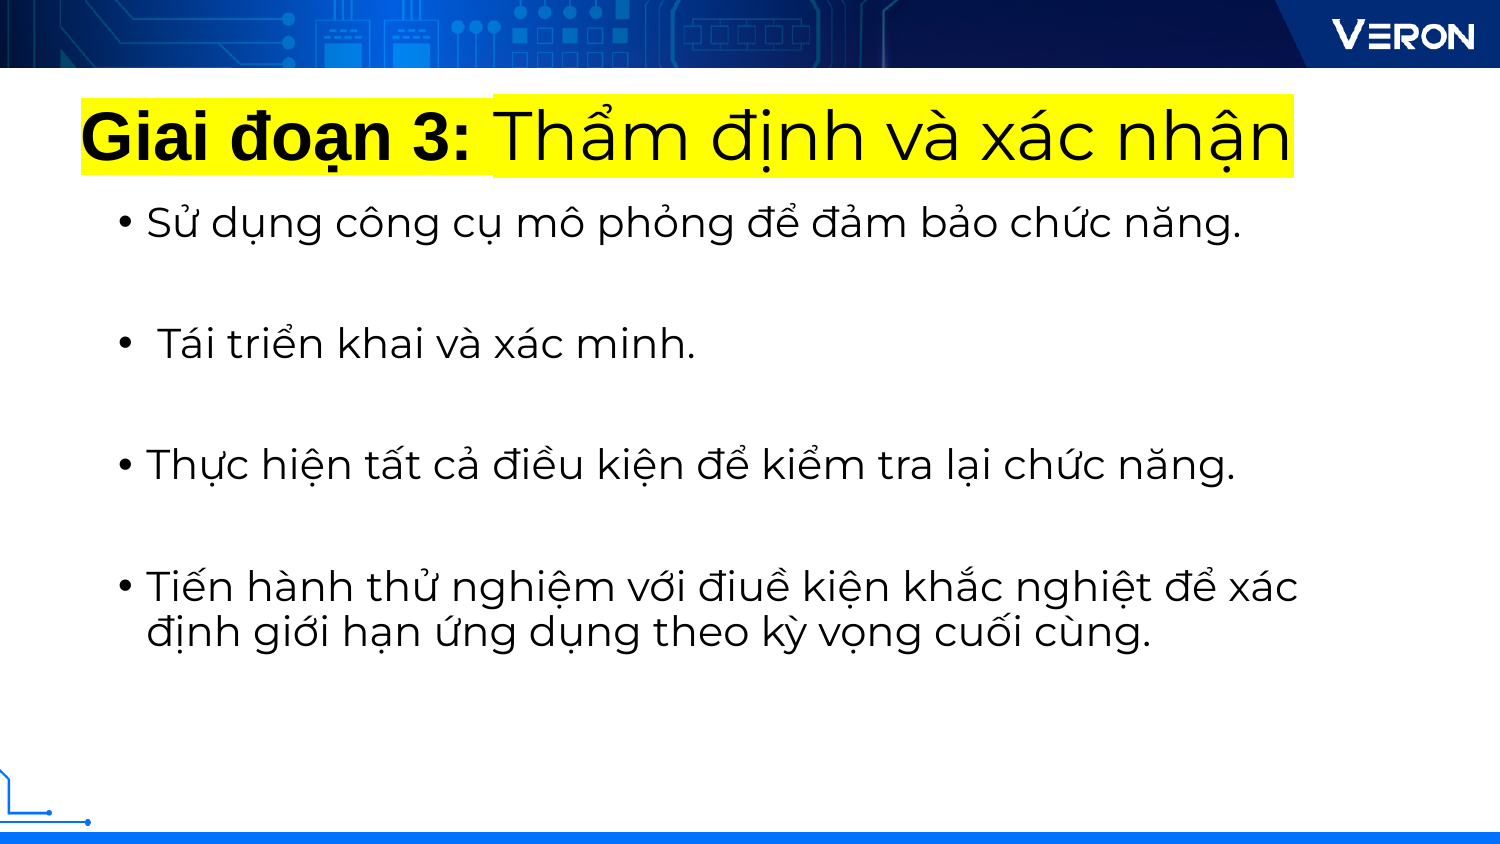

# Giai đoạn 3: Thẩm định và xác nhận
Sử dụng công cụ mô phỏng để đảm bảo chức năng.

 Tái triển khai và xác minh.

Thực hiện tất cả điều kiện để kiểm tra lại chức năng.

Tiến hành thử nghiệm với điuề kiện khắc nghiệt để xác định giới hạn ứng dụng theo kỳ vọng cuối cùng.